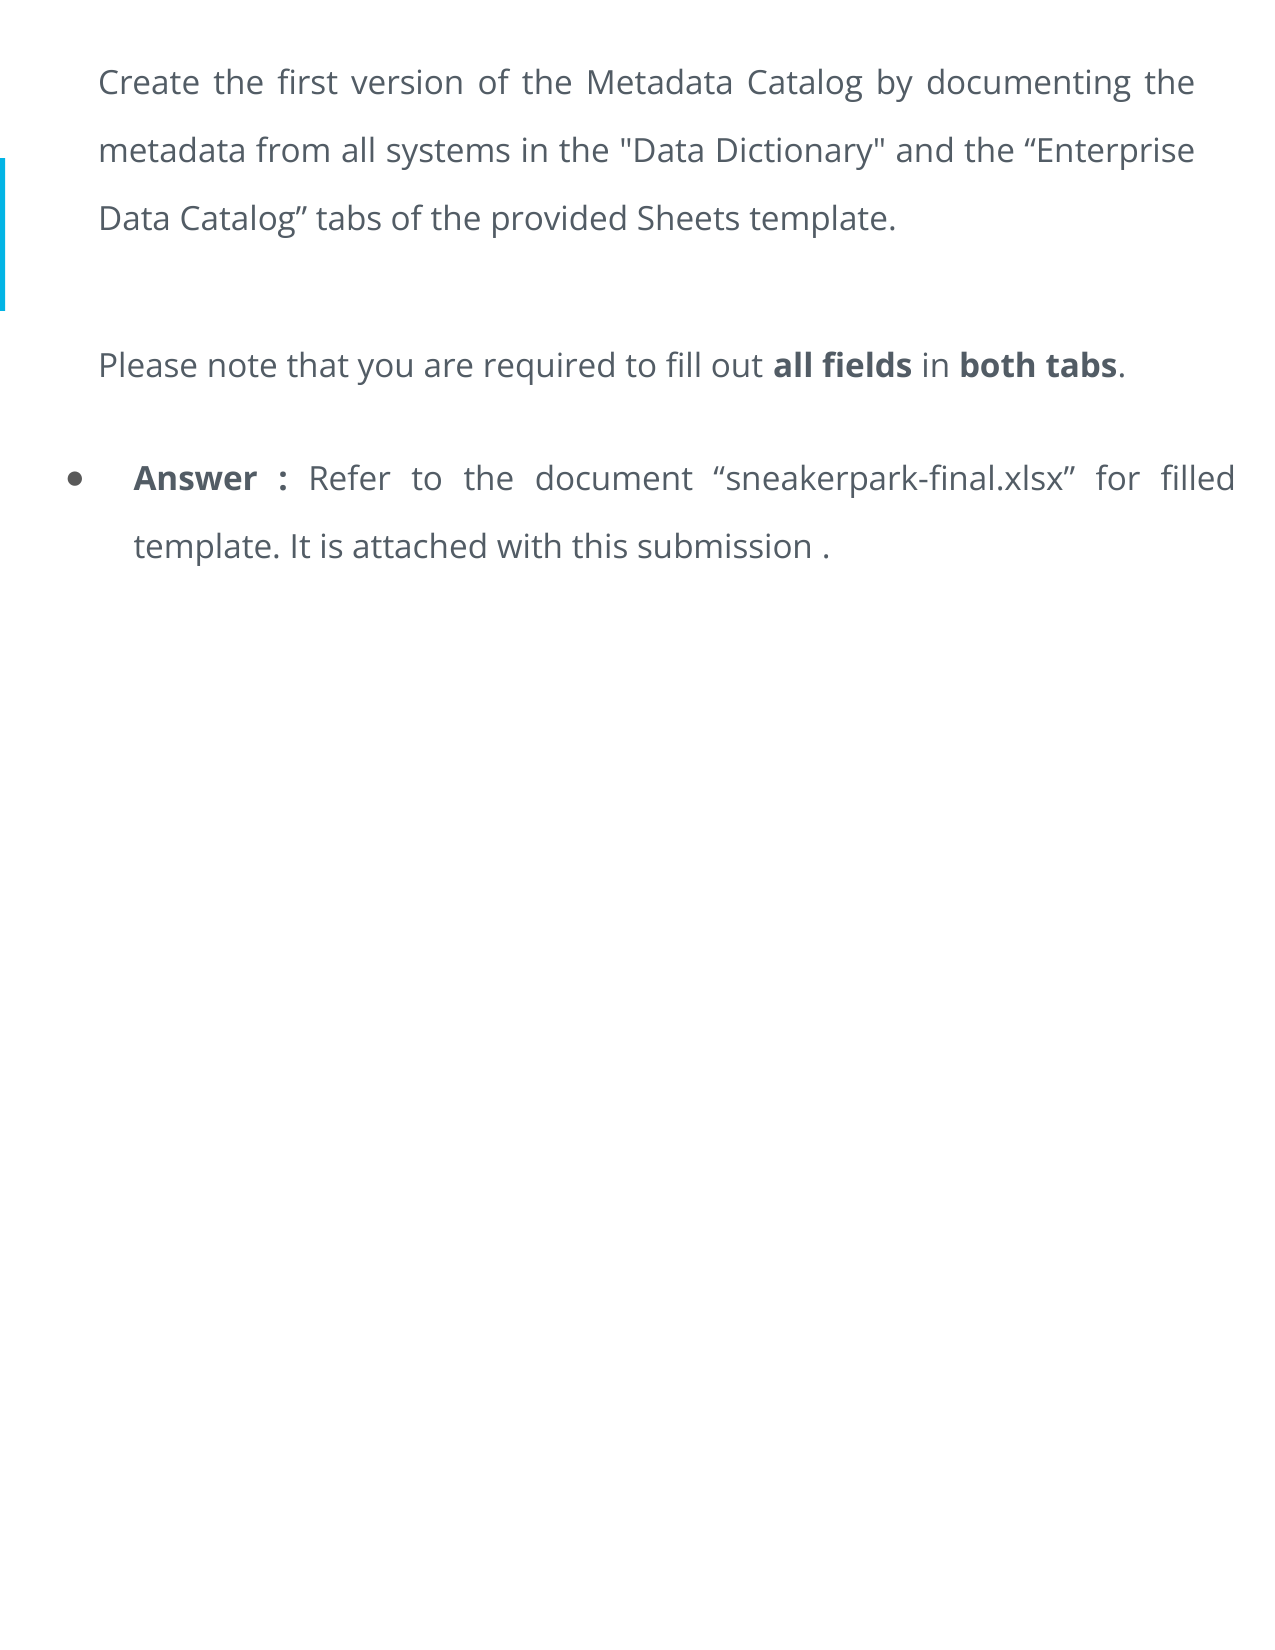

Create the first version of the Metadata Catalog by documenting the metadata from all systems in the "Data Dictionary" and the “Enterprise Data Catalog” tabs of the provided Sheets template.
Please note that you are required to fill out all fields in both tabs.
Answer : Refer to the document “sneakerpark-final.xlsx” for filled template. It is attached with this submission .